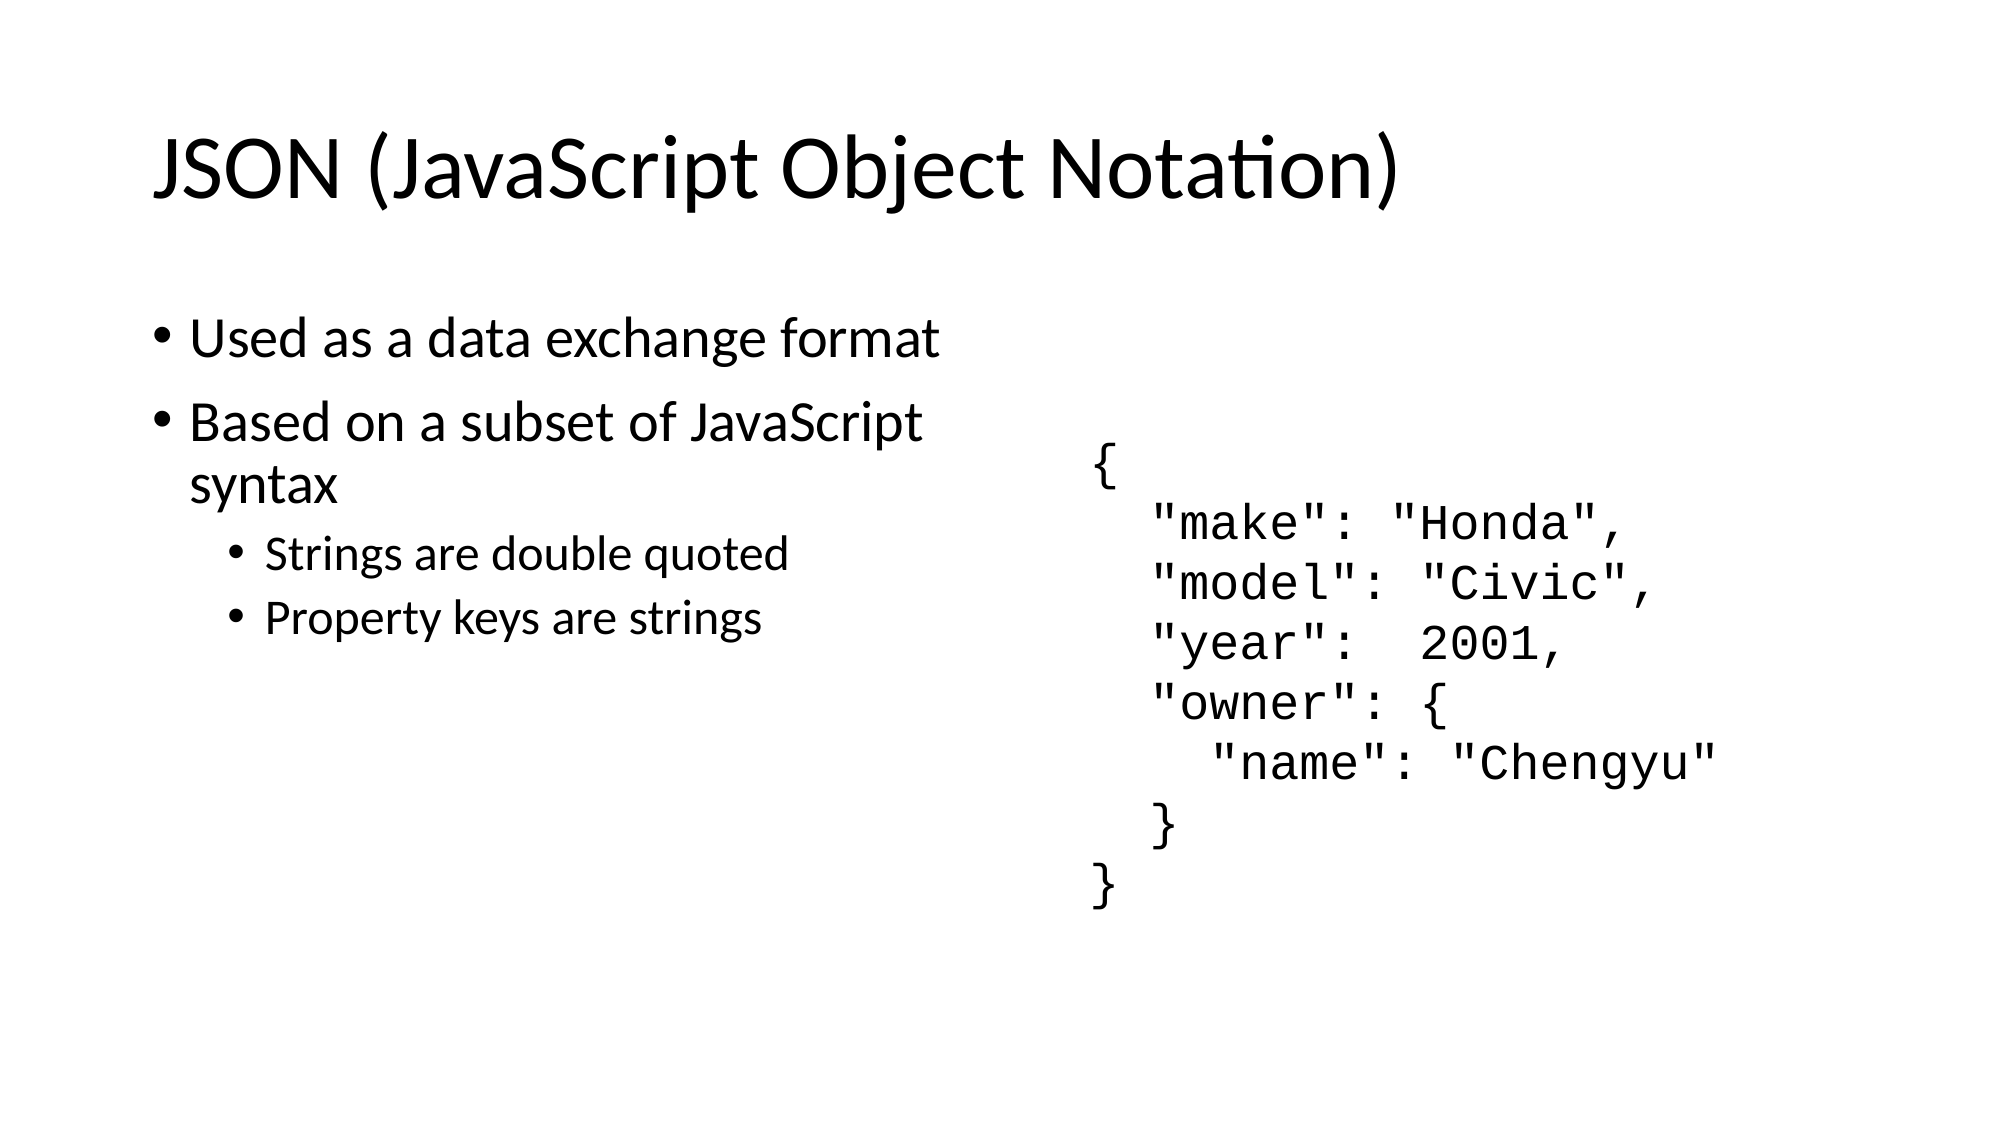

# JSON (JavaScript Object Notation)
Used as a data exchange format
Based on a subset of JavaScript syntax
Strings are double quoted
Property keys are strings
{
  "make": "Honda",
  "model": "Civic",
  "year":  2001,
  "owner": {
    "name": "Chengyu"
  }
}